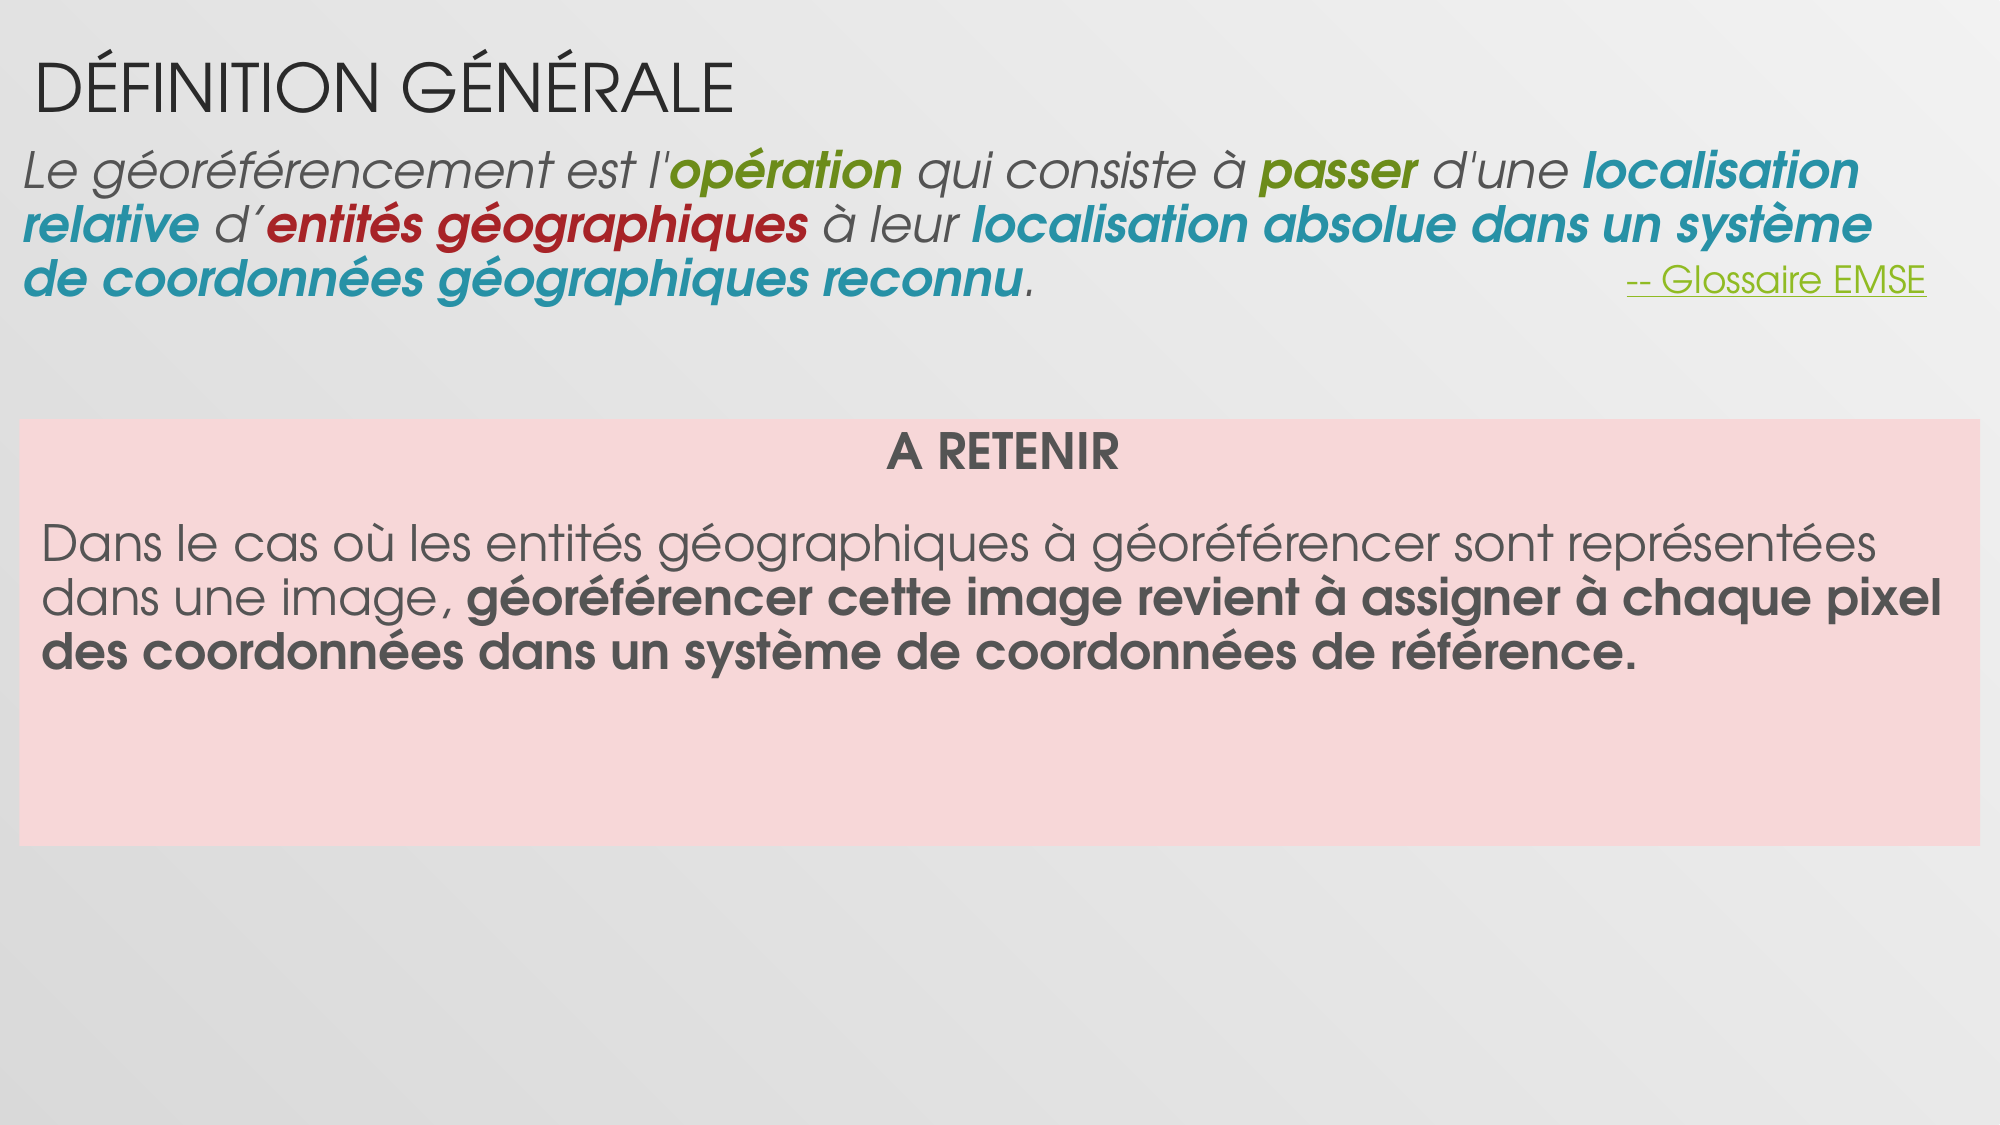

# Définition générale
Le géoréférencement est l'opération qui consiste à passer d'une localisation relative d’entités géographiques à leur localisation absolue dans un système de coordonnées géographiques reconnu.
-- Glossaire EMSE
A RETENIR
Dans le cas où les entités géographiques à géoréférencer sont représentées dans une image, géoréférencer cette image revient à assigner à chaque pixel des coordonnées dans un système de coordonnées de référence.